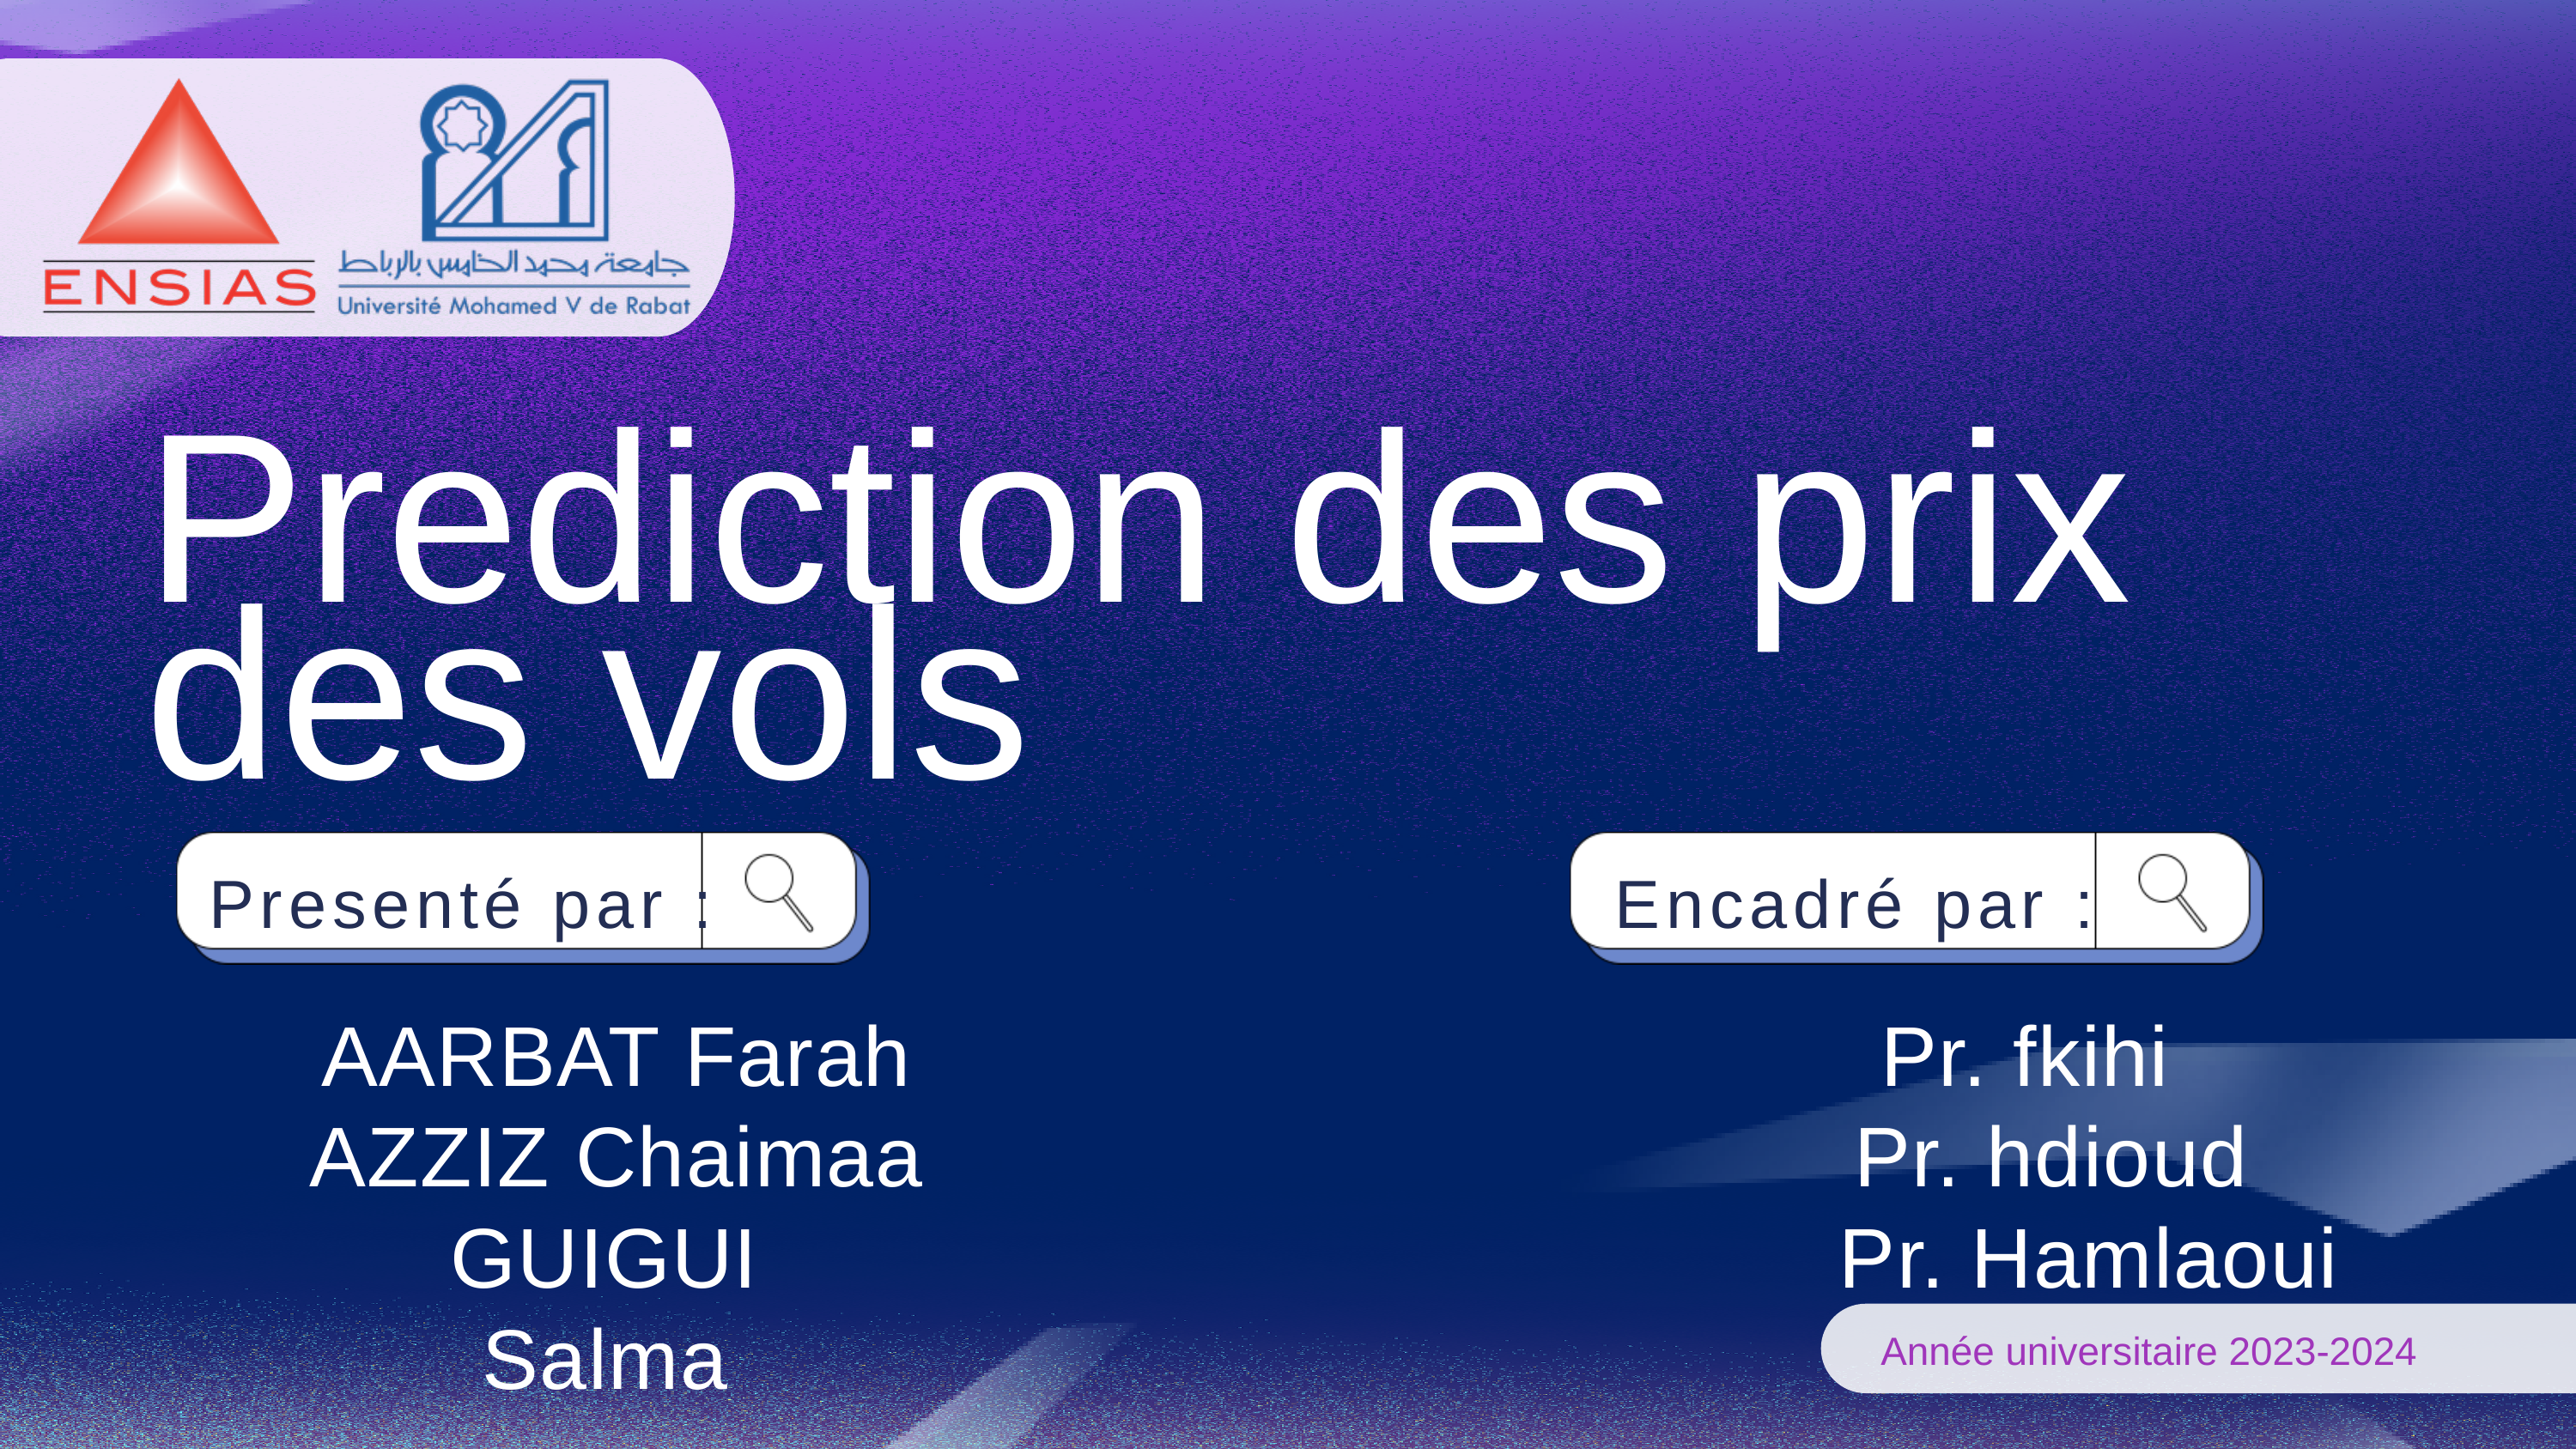

Prediction des prix des vols

Presenté par :

Encadré par :
AARBAT Farah
Pr. fkihi
AZZIZ Chaimaa
Pr. hdioud
GUIGUI Salma
Pr. Hamlaoui

Année universitaire 2023-2024